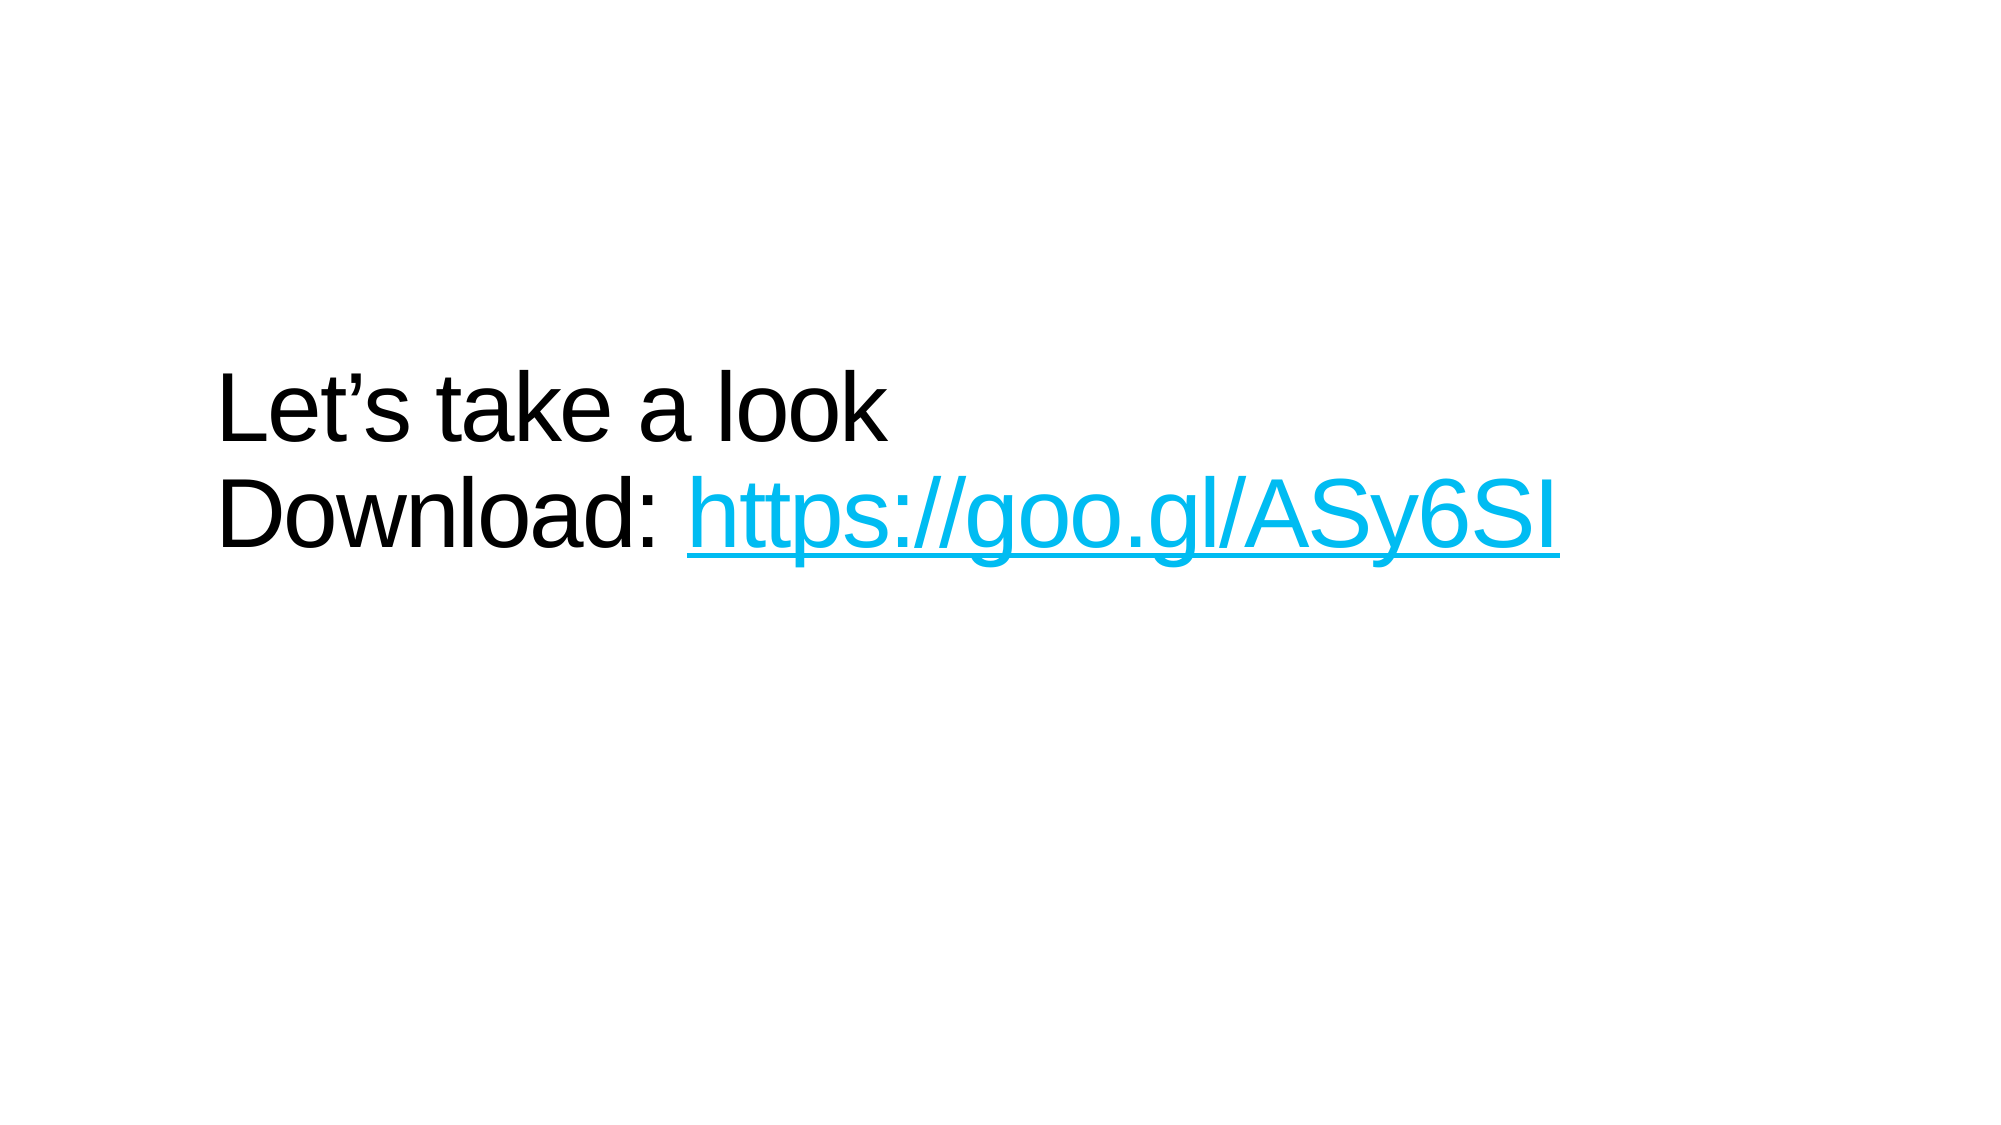

# Let’s take a look Download: https://goo.gl/ASy6SI